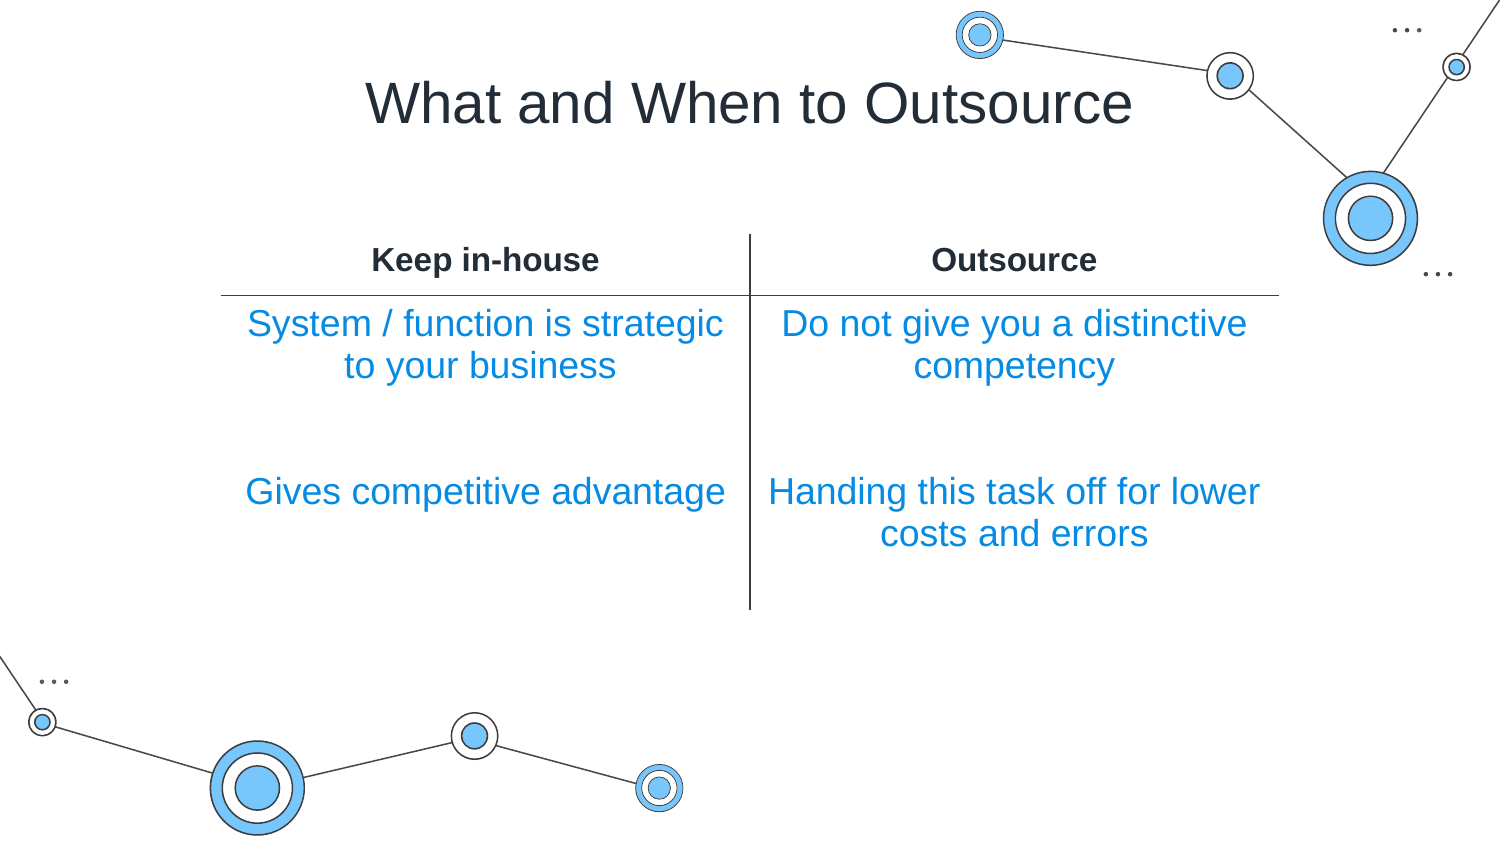

What and When to Outsource
| Keep in-house | Outsource |
| --- | --- |
| System / function is strategic to your business Gives competitive advantage | Do not give you a distinctive competency Handing this task off for lower costs and errors |